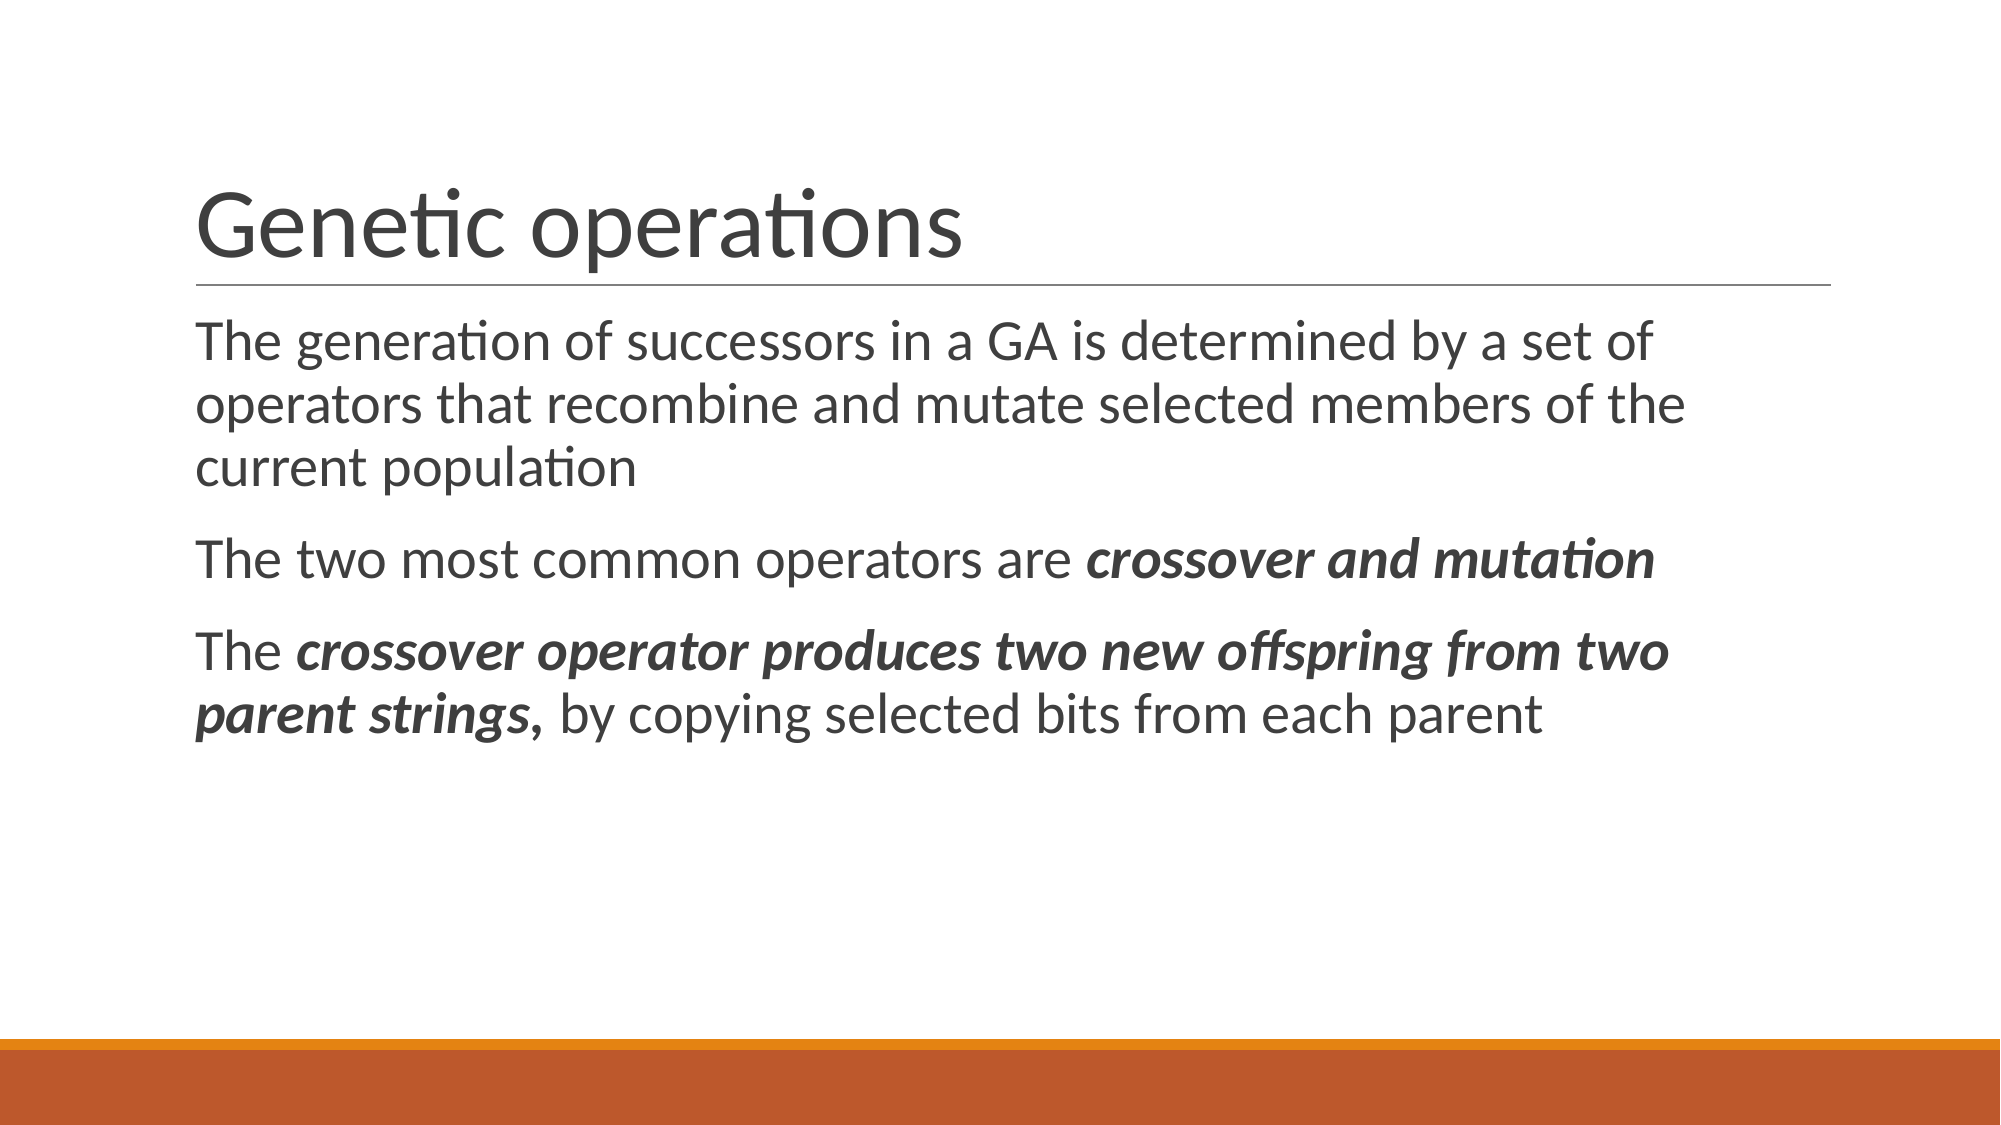

# Genetic operations
The generation of successors in a GA is determined by a set of operators that recombine and mutate selected members of the current population
The two most common operators are crossover and mutation
The crossover operator produces two new offspring from two parent strings, by copying selected bits from each parent